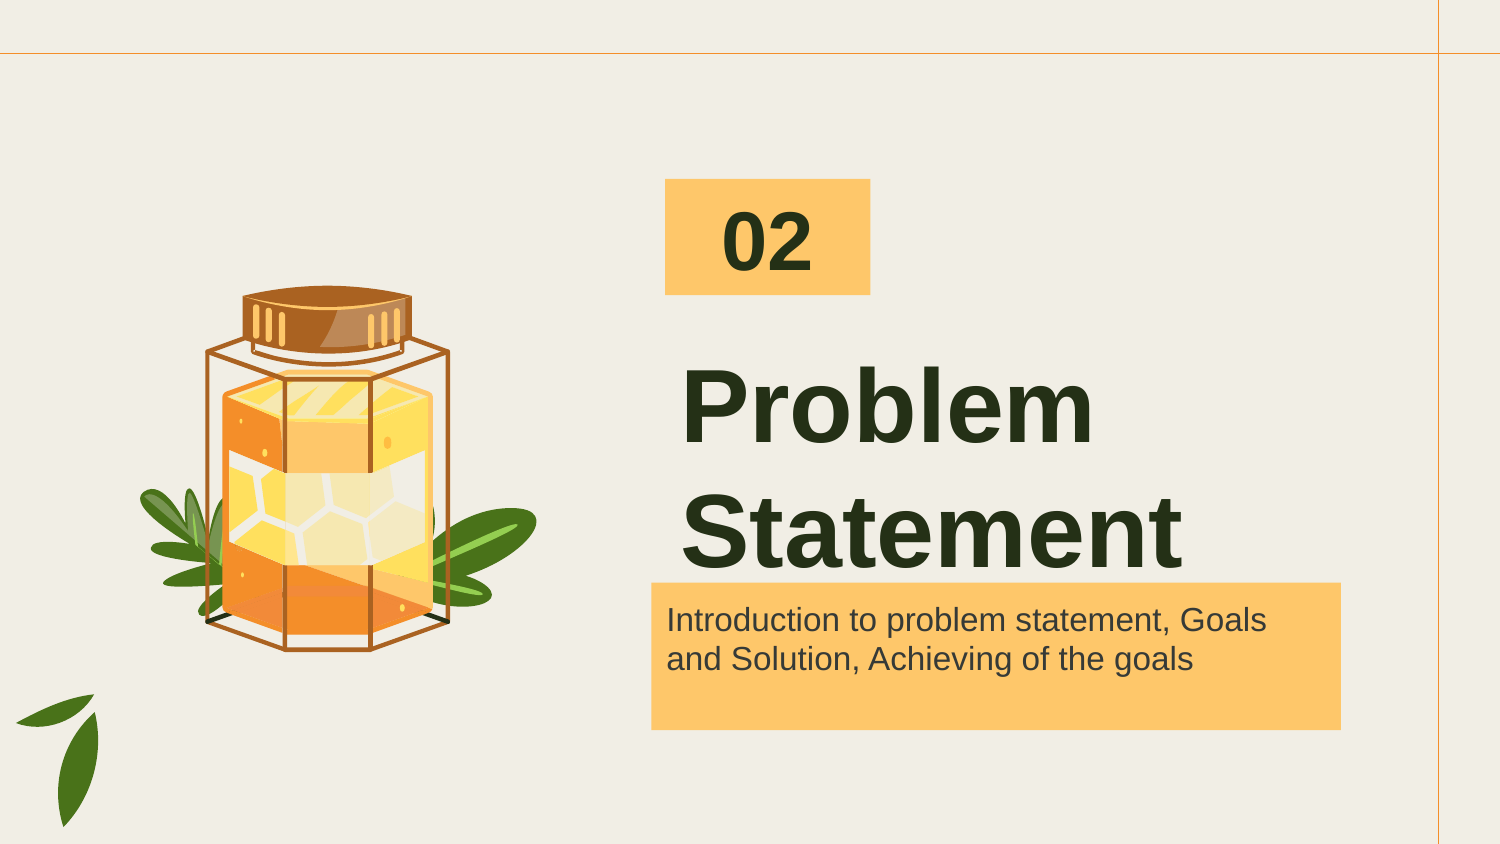

02

# Problem Statement
Introduction to problem statement, Goals and Solution, Achieving of the goals